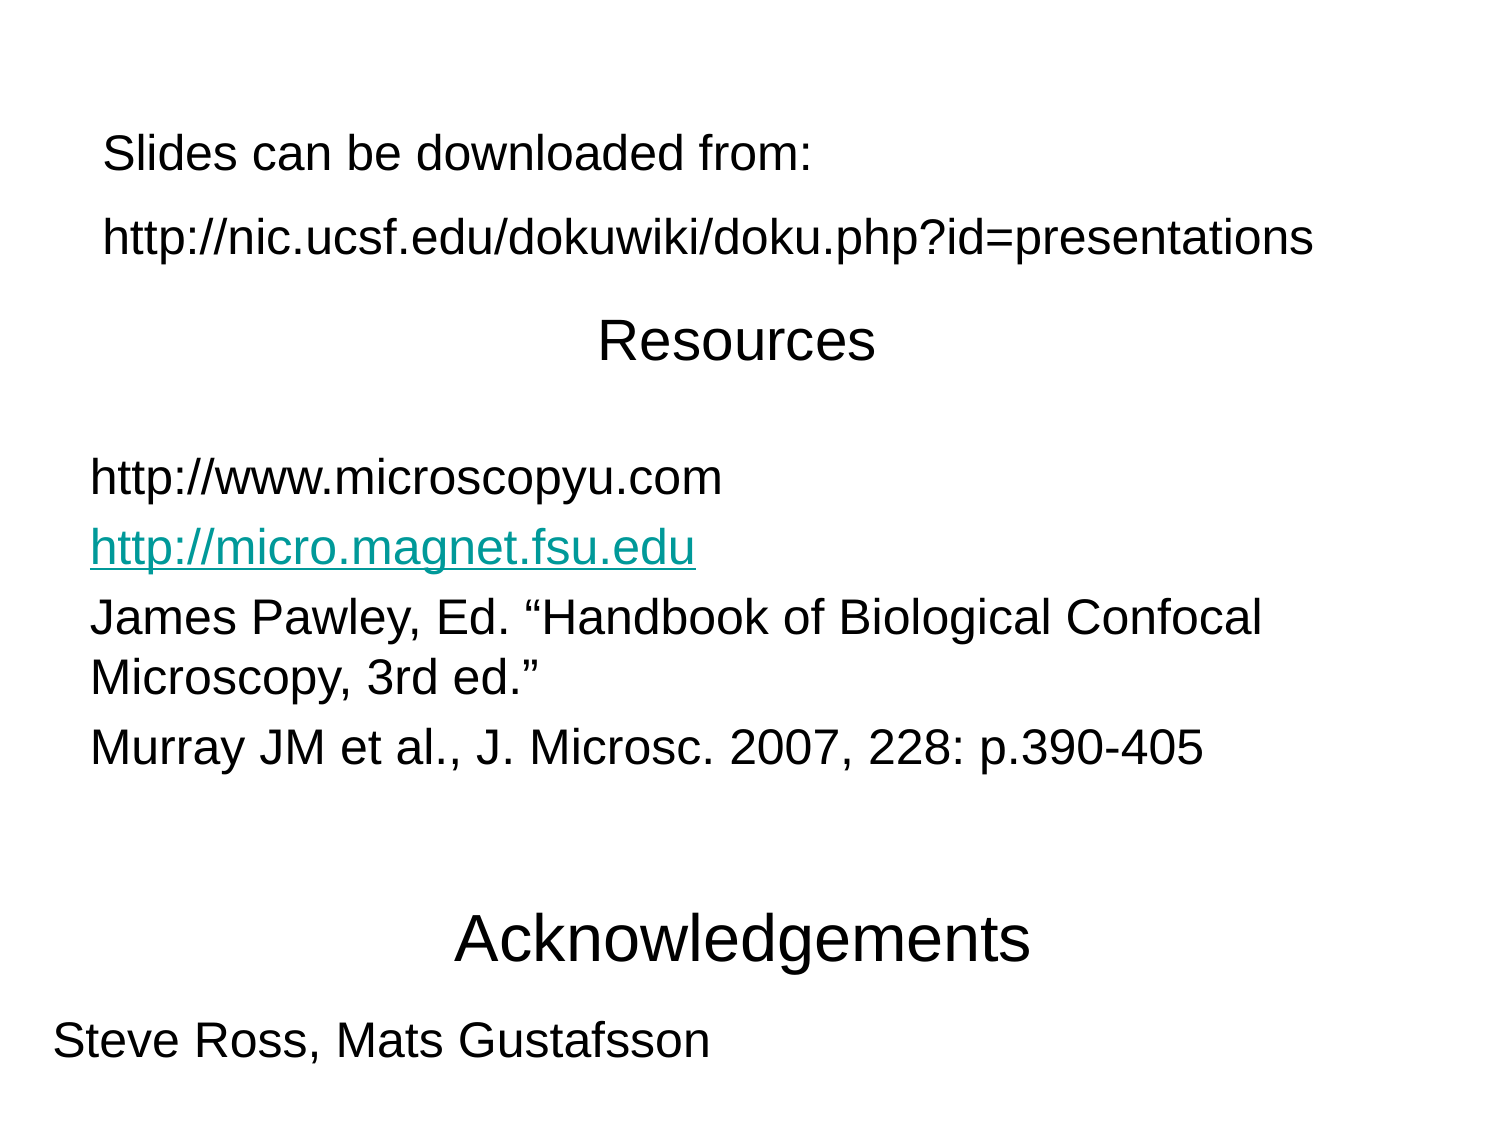

Slides can be downloaded from:
http://nic.ucsf.edu/dokuwiki/doku.php?id=presentations
# Resources
http://www.microscopyu.com
http://micro.magnet.fsu.edu
James Pawley, Ed. “Handbook of Biological Confocal Microscopy, 3rd ed.”
Murray JM et al., J. Microsc. 2007, 228: p.390-405
Acknowledgements
Steve Ross, Mats Gustafsson